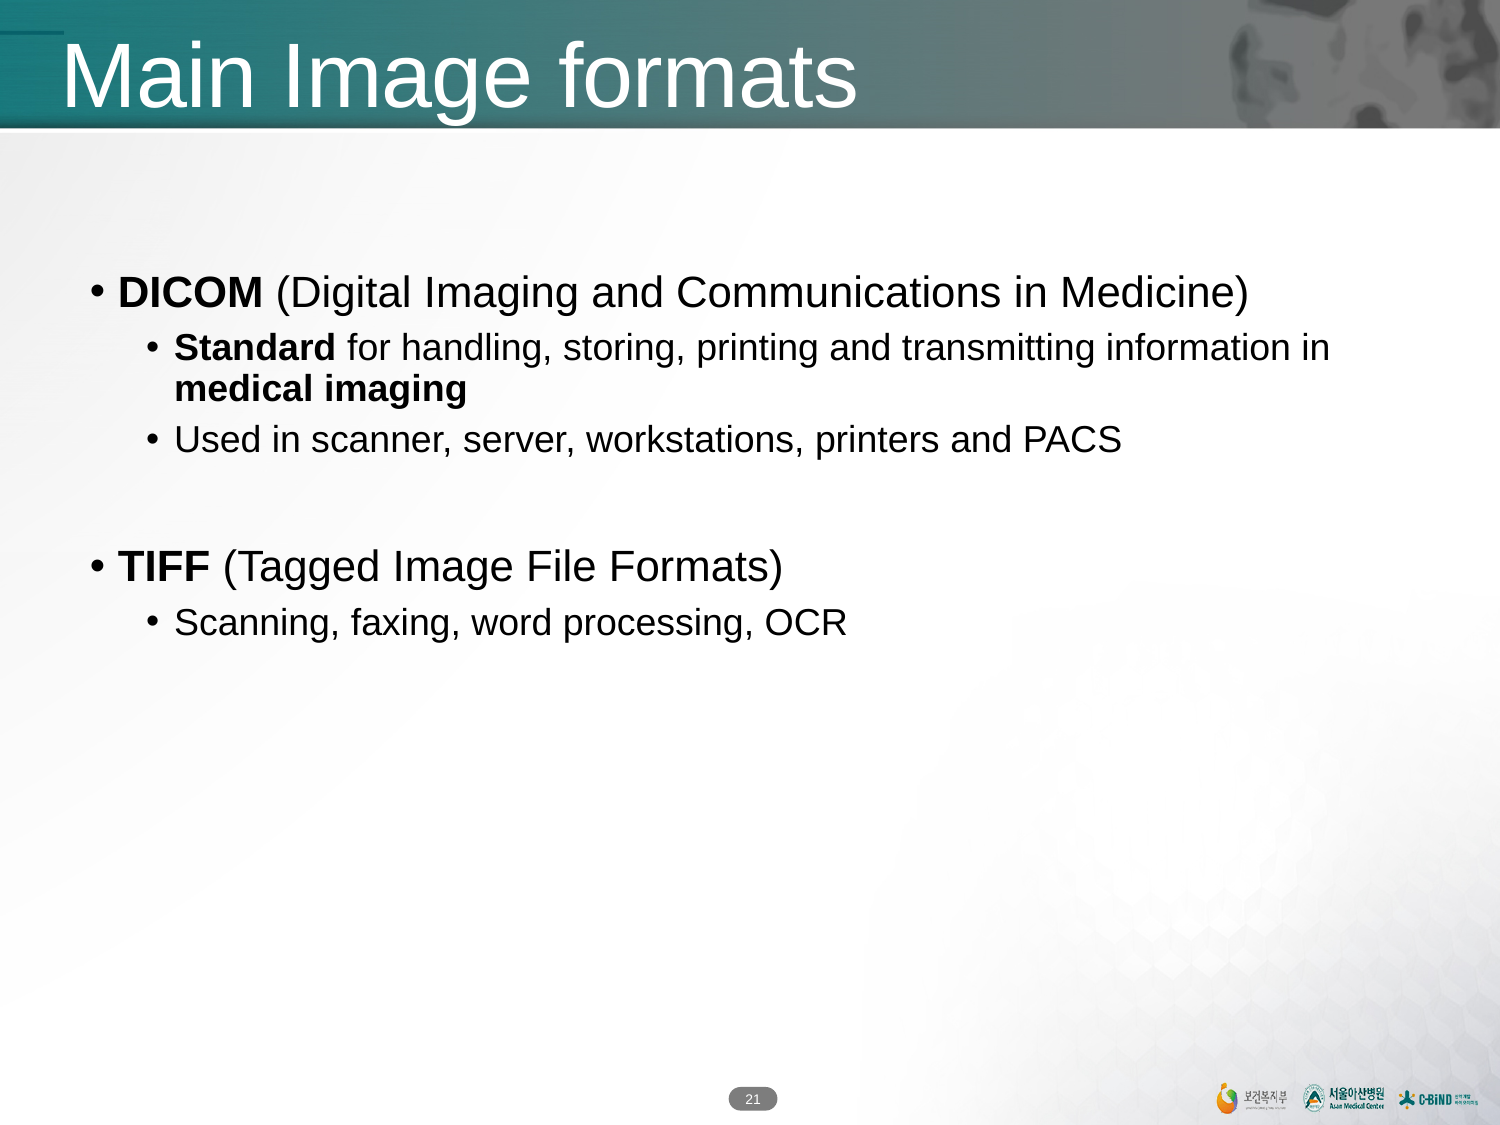

# Main Image formats
DICOM (Digital Imaging and Communications in Medicine)
Standard for handling, storing, printing and transmitting information in medical imaging
Used in scanner, server, workstations, printers and PACS

TIFF (Tagged Image File Formats)
Scanning, faxing, word processing, OCR